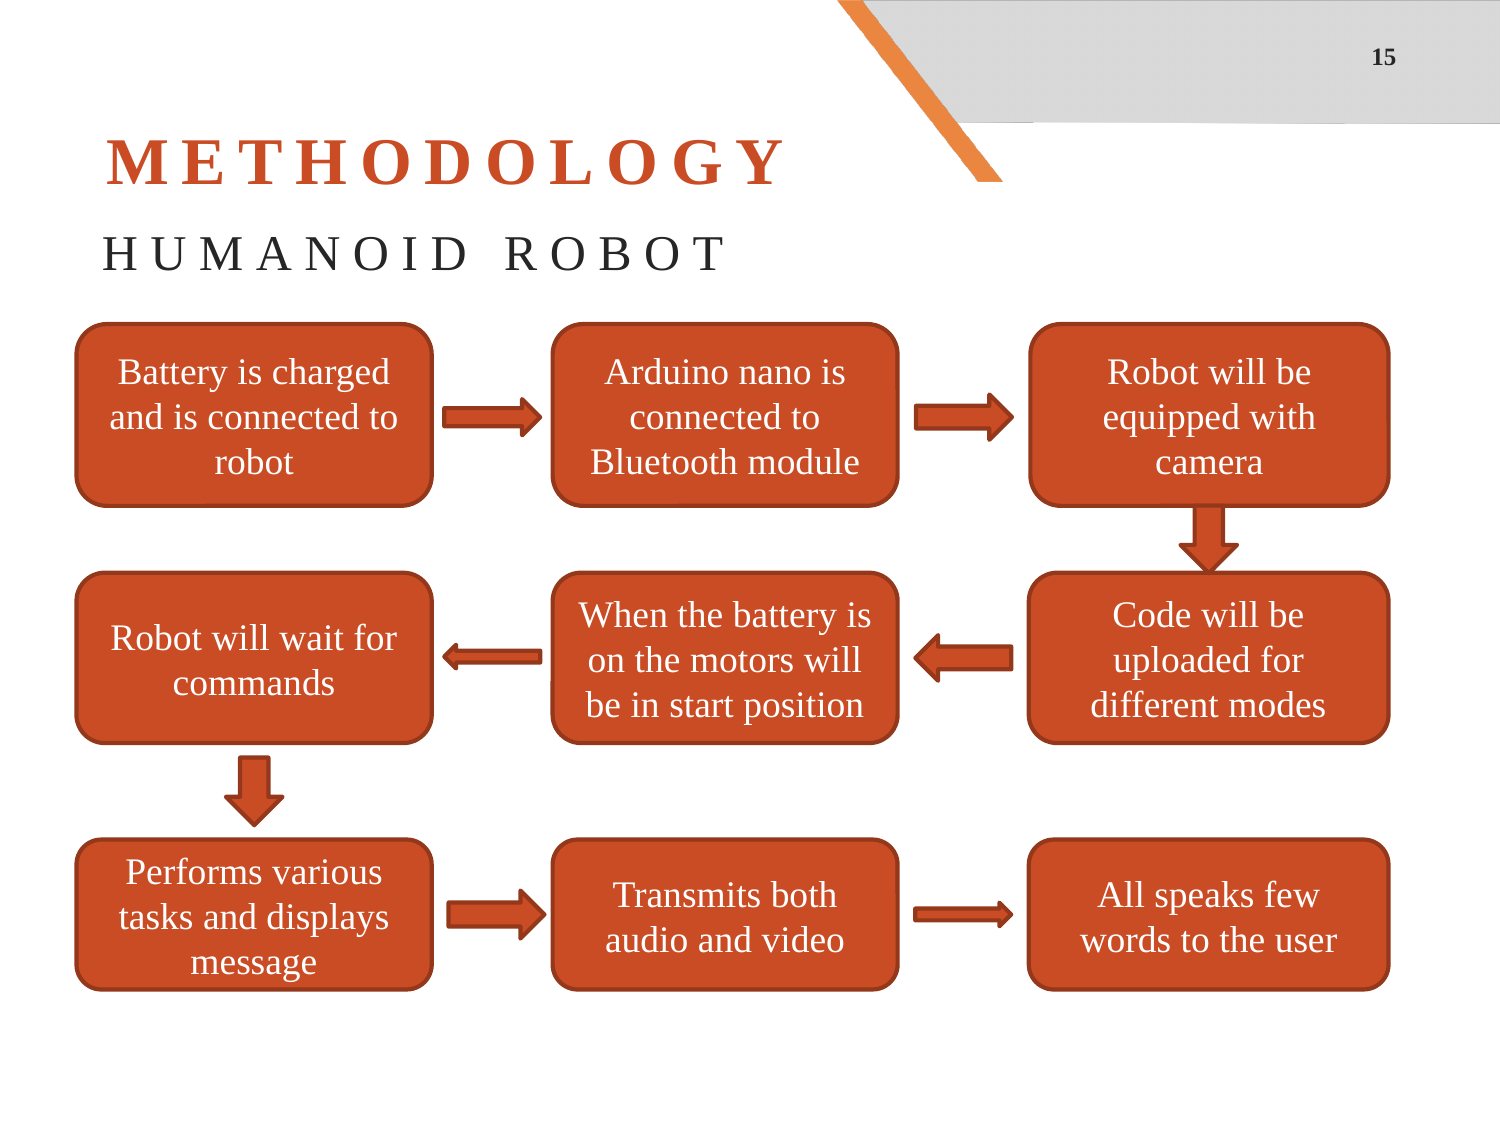

15
# METHODOLOGY
HUMANOID ROBOT
Battery is charged and is connected to robot
Arduino nano is connected to Bluetooth module
Robot will be equipped with camera

Robot will wait for commands
When the battery is on the motors will be in start position
Code will be uploaded for different modes

Performs various tasks and displays message
Transmits both audio and video
All speaks few words to the user